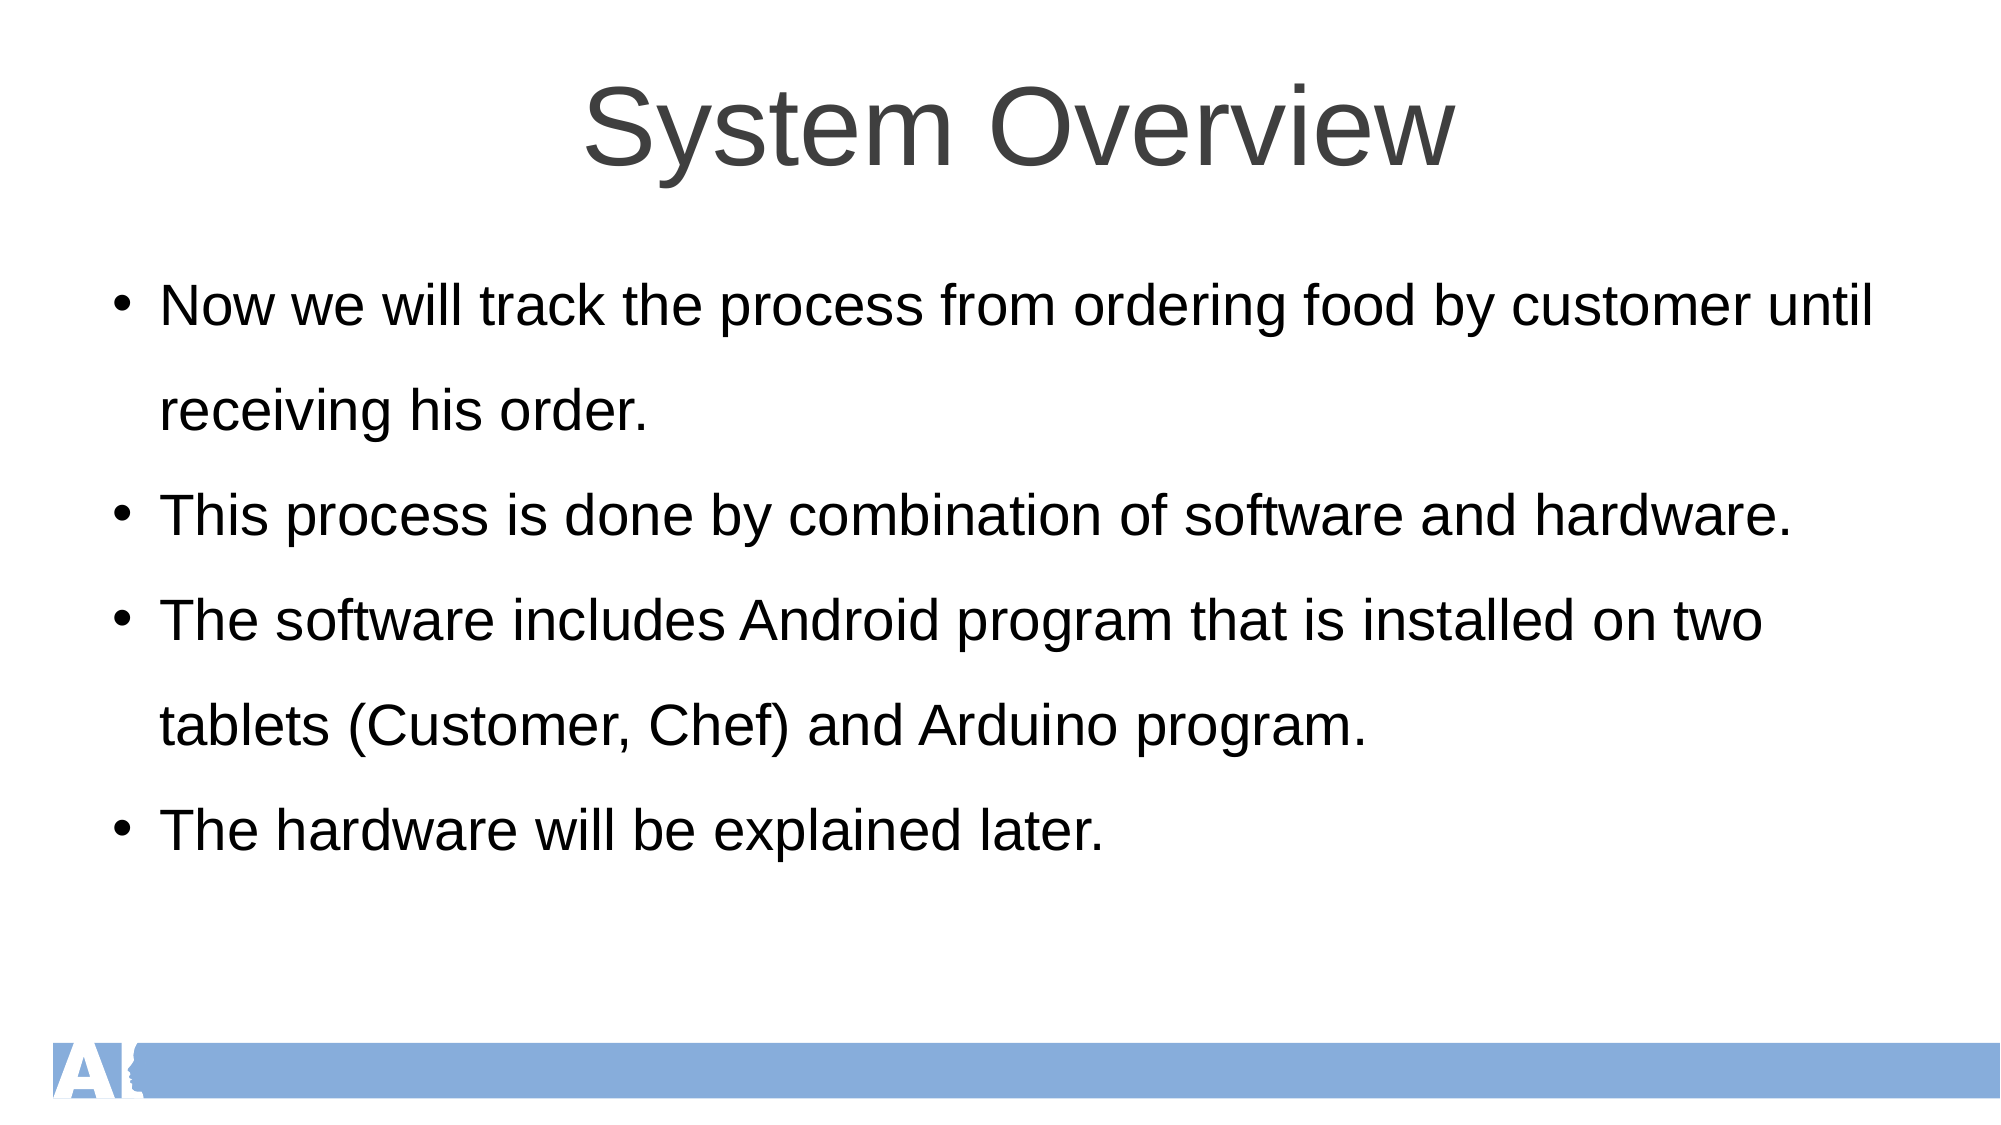

System Overview
Now we will track the process from ordering food by customer until receiving his order.
This process is done by combination of software and hardware.
The software includes Android program that is installed on two tablets (Customer, Chef) and Arduino program.
The hardware will be explained later.